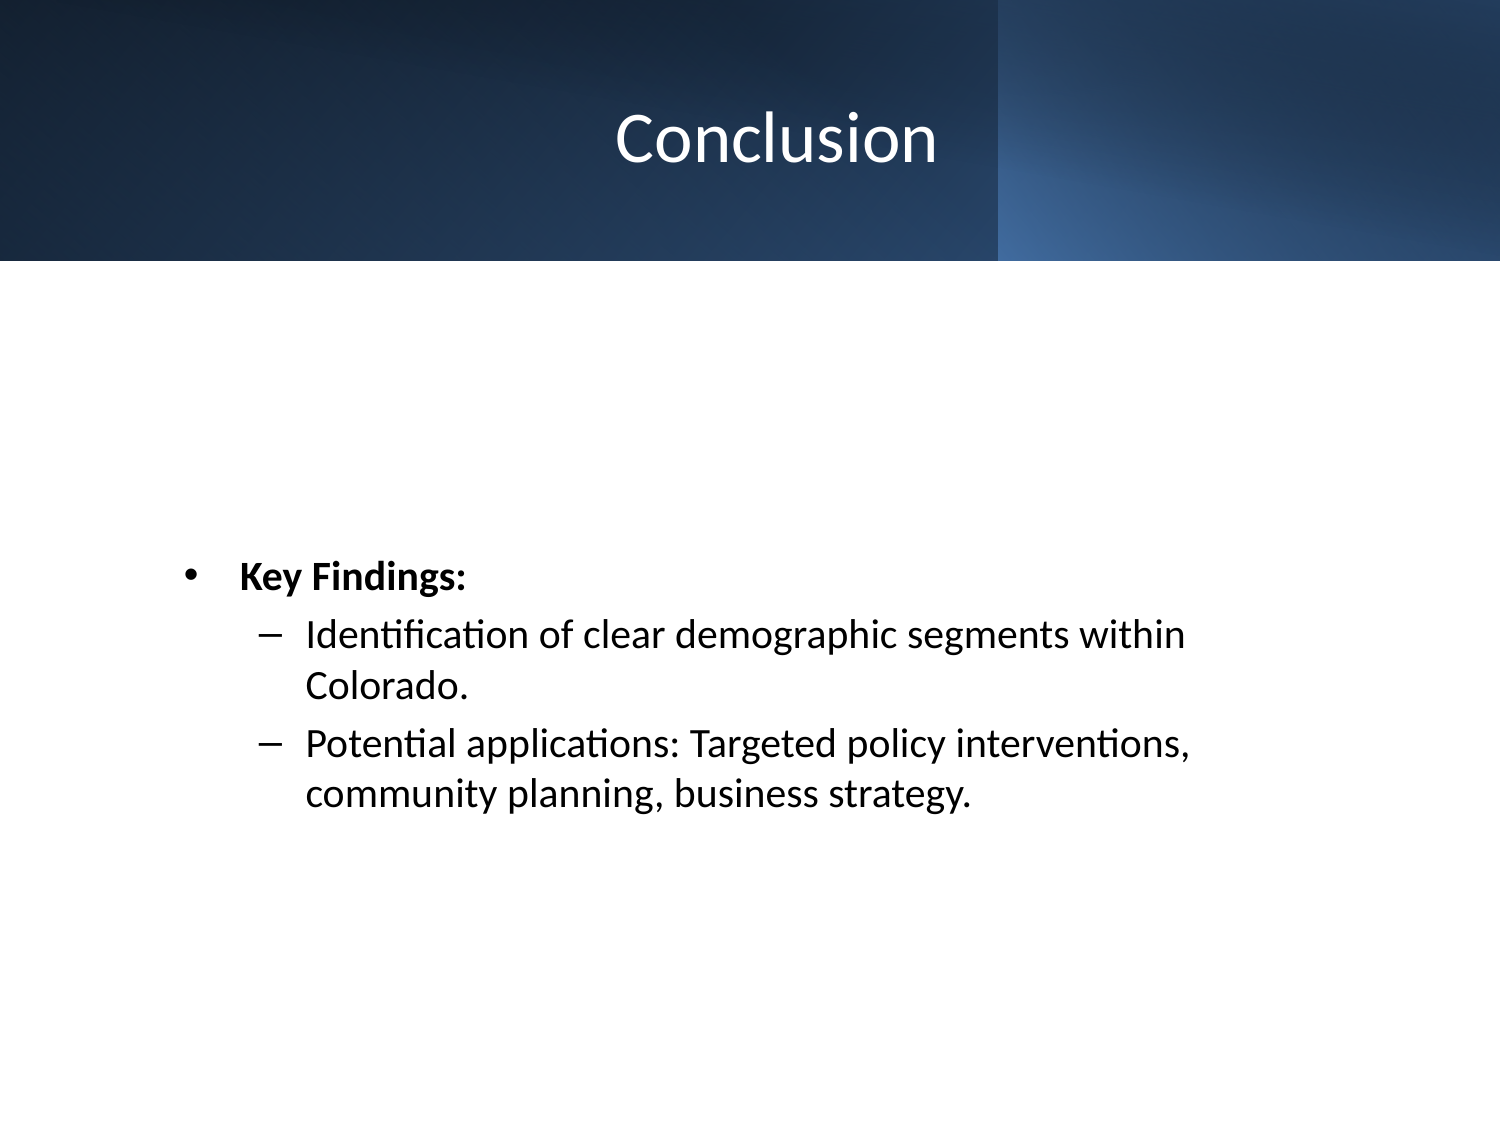

# Conclusion
Key Findings:
Identification of clear demographic segments within Colorado.
Potential applications: Targeted policy interventions, community planning, business strategy.